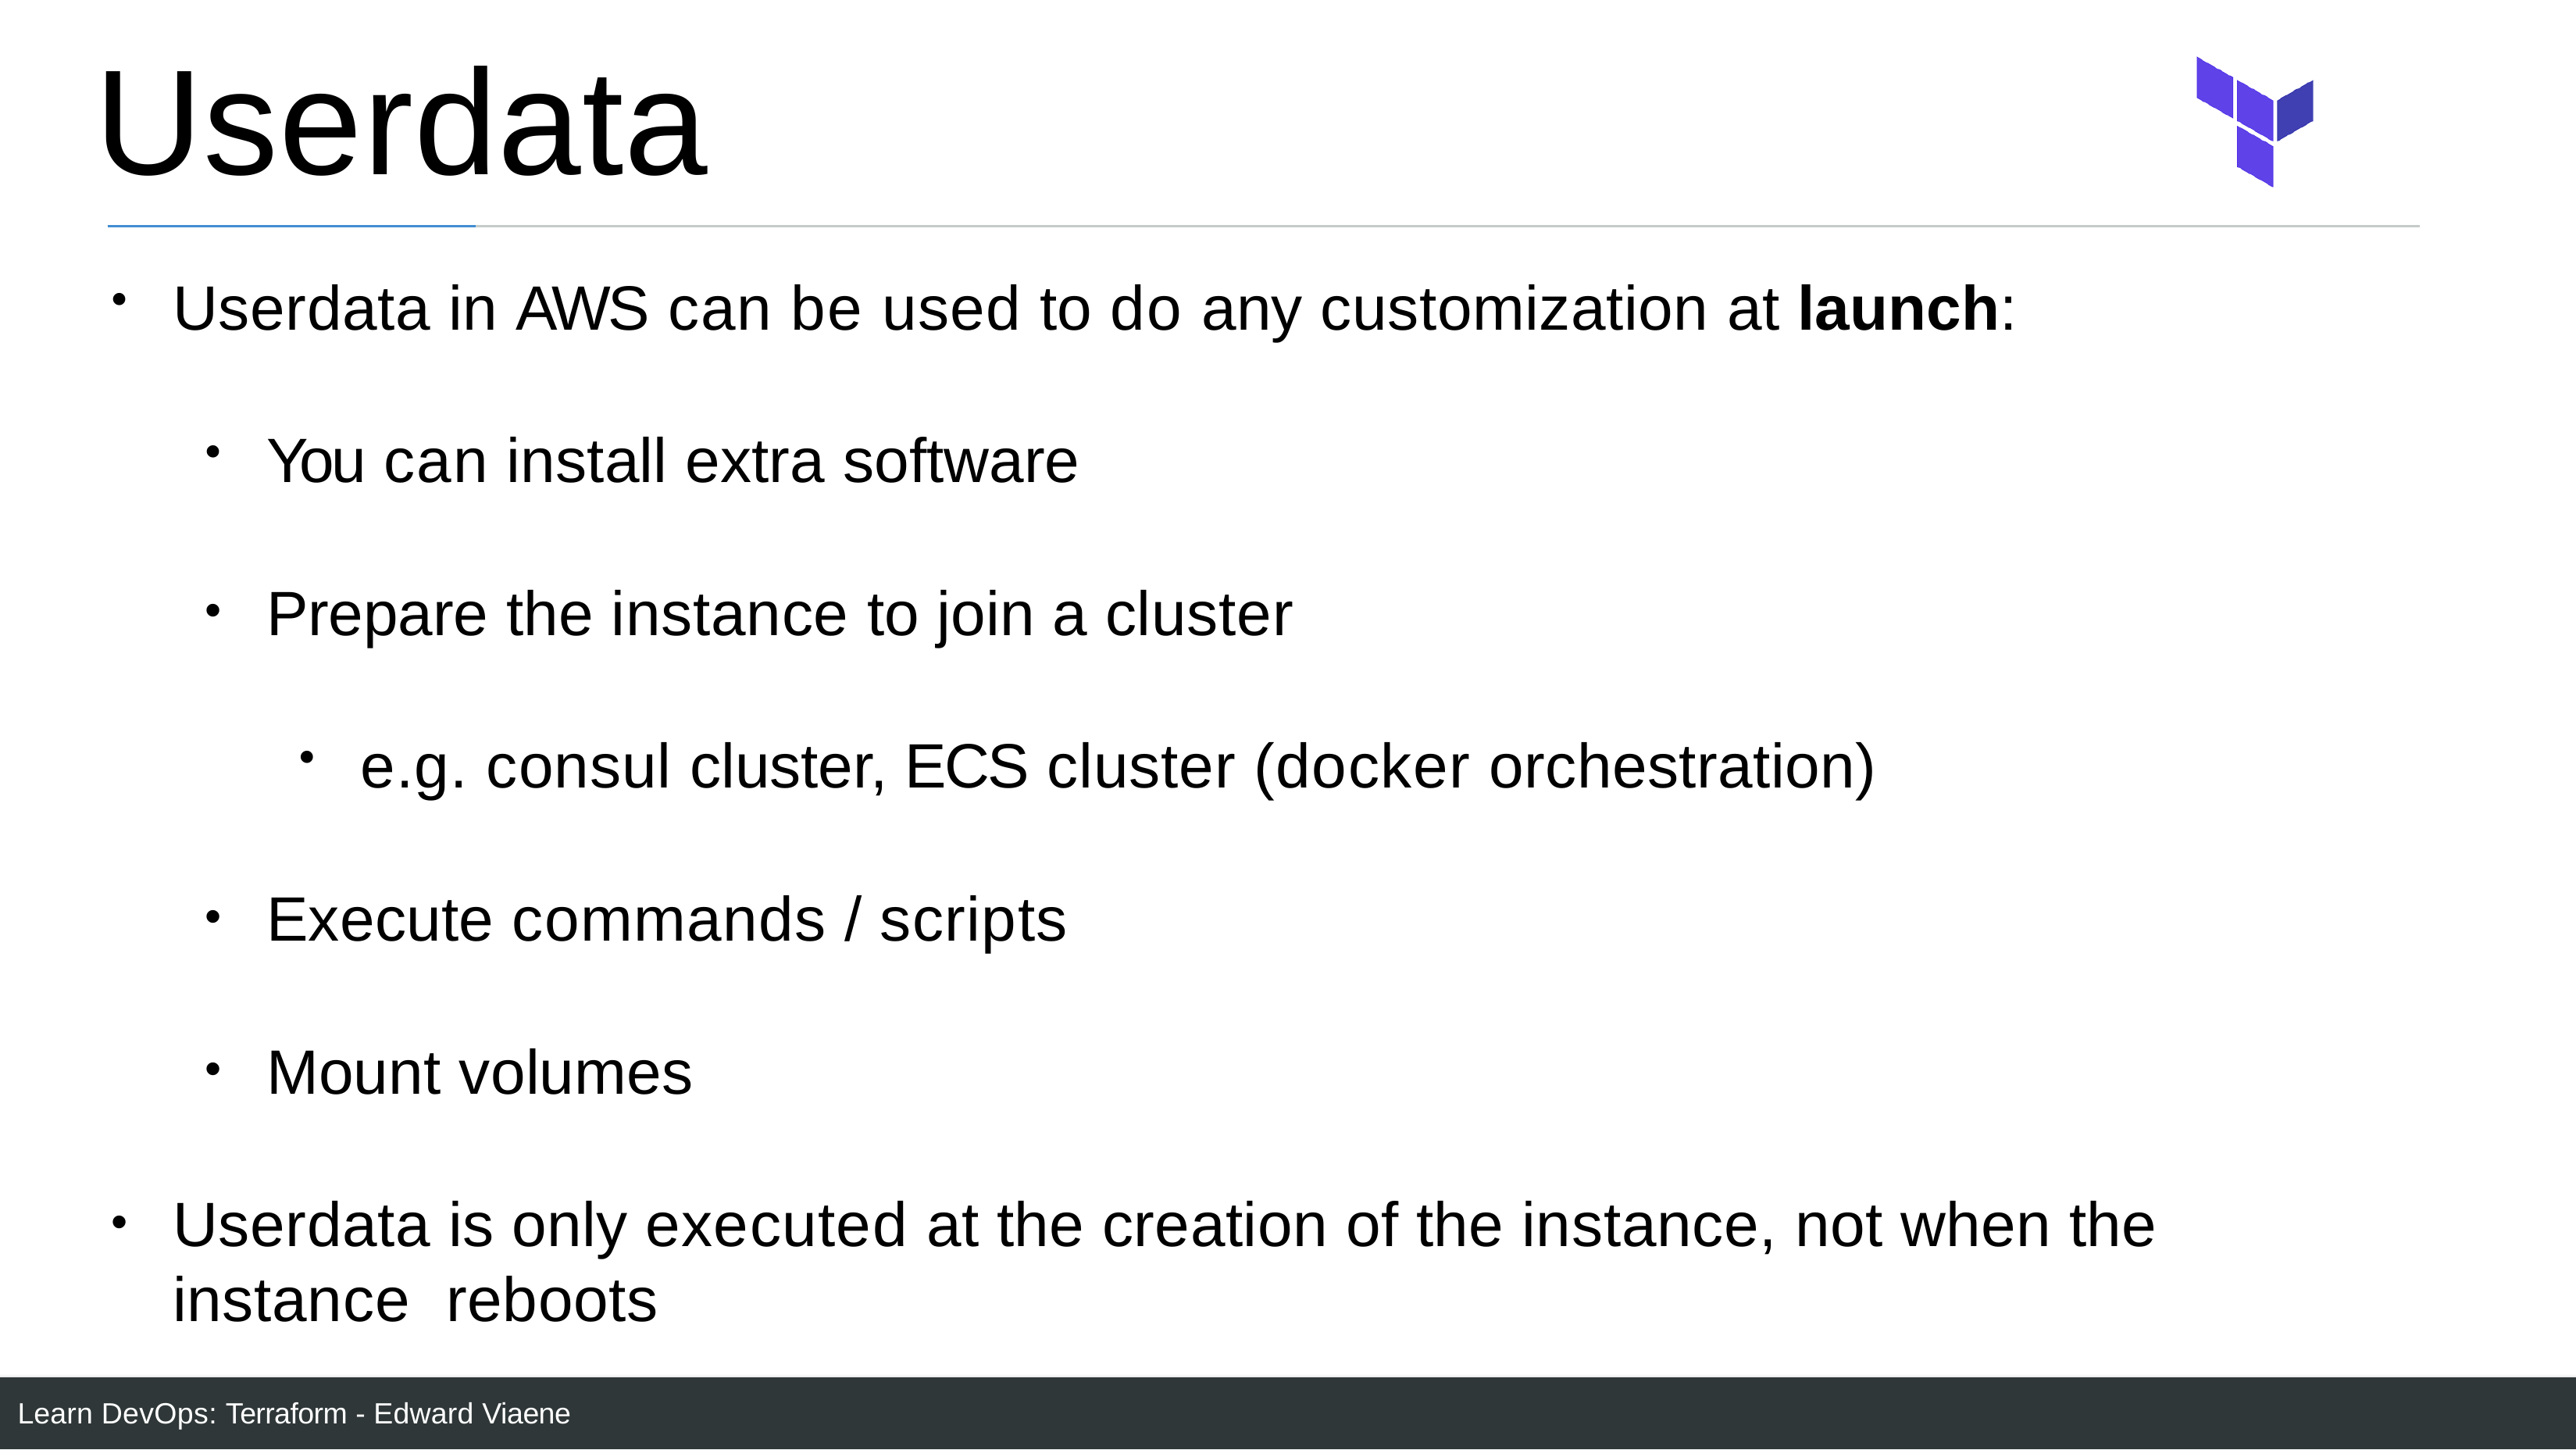

# Userdata
Userdata in AWS can be used to do any customization at launch:

You can install extra software

Prepare the instance to join a cluster

e.g. consul cluster, ECS cluster (docker orchestration)

Execute commands / scripts

Mount volumes

Userdata is only executed at the creation of the instance, not when the instance  reboots
Learn DevOps: Terraform - Edward Viaene